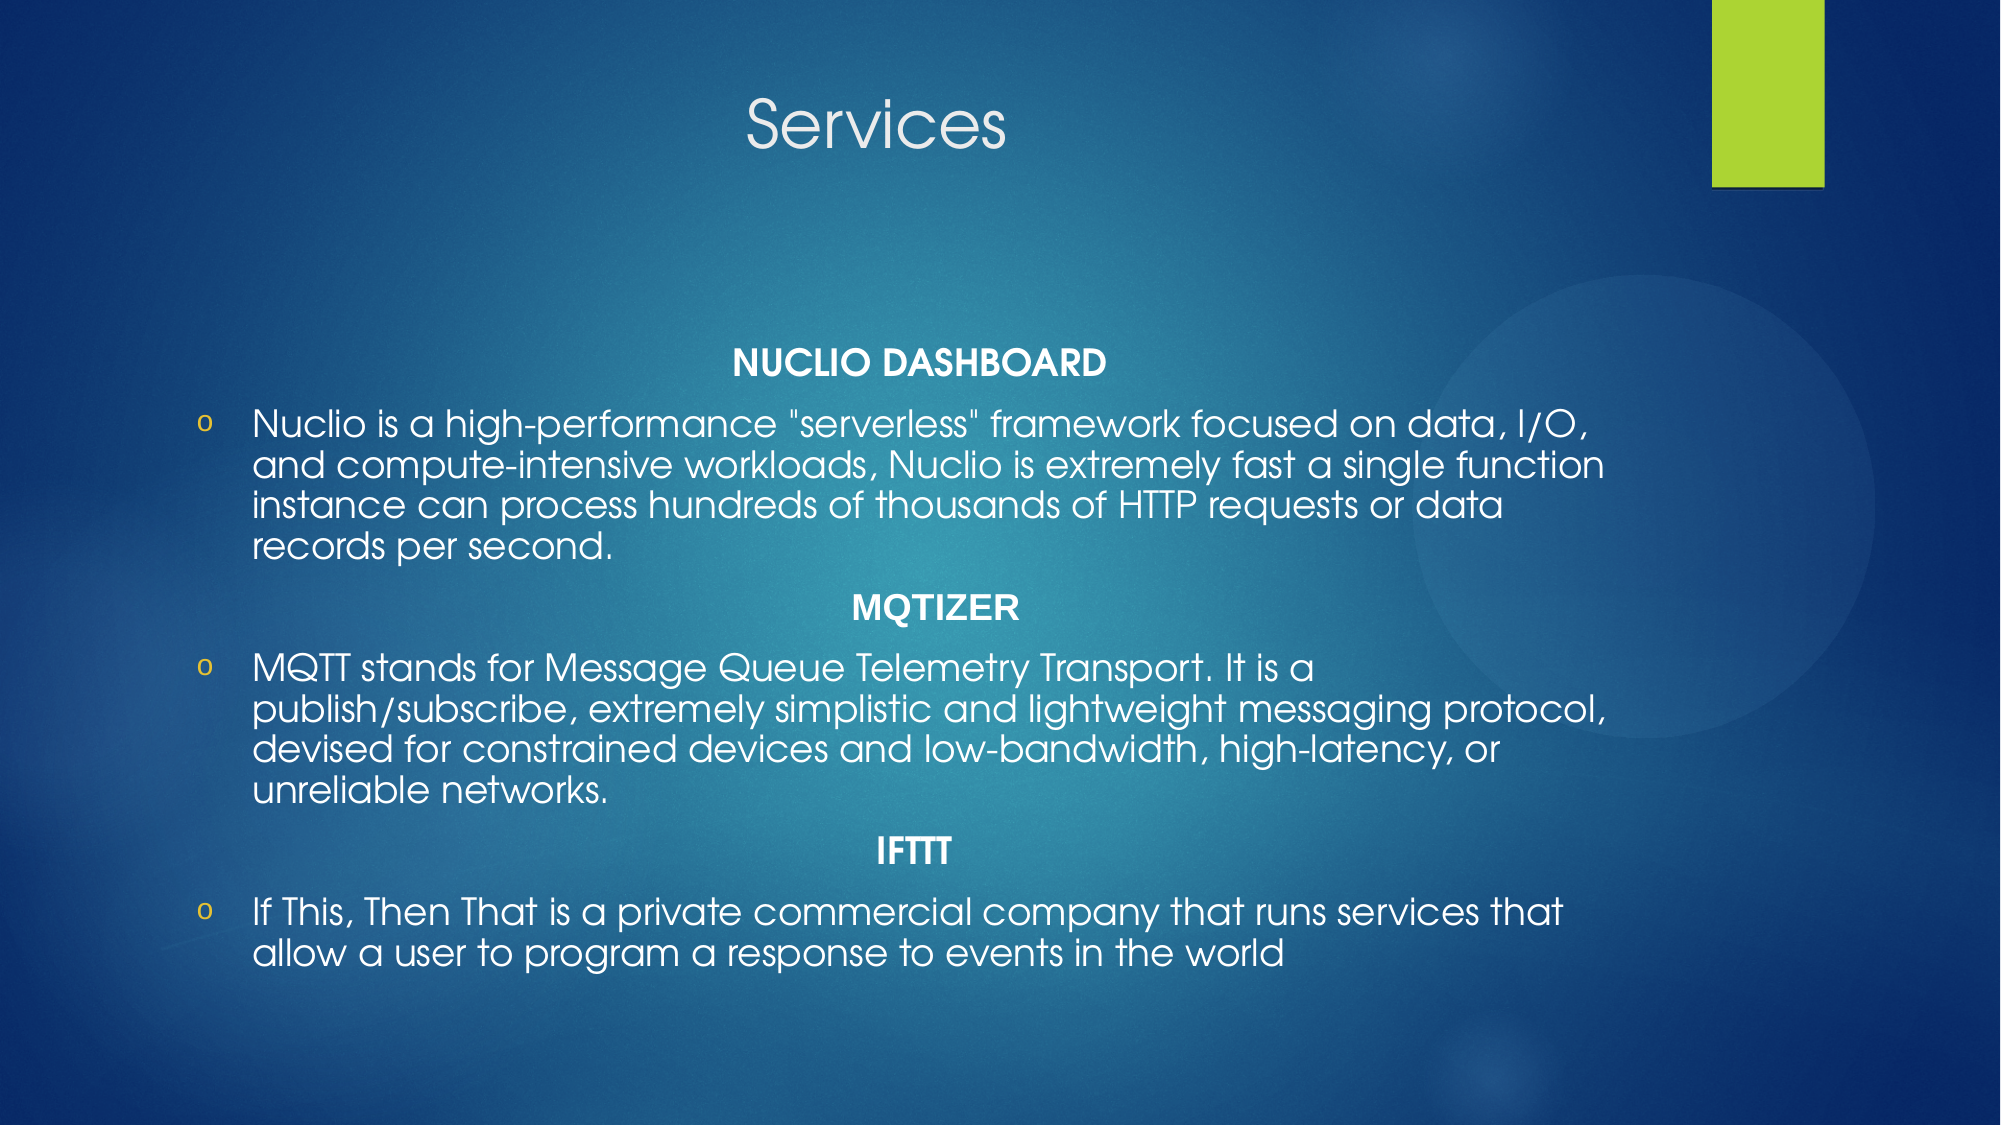

# Services
 NUCLIO DASHBOARD
Nuclio is a high-performance "serverless" framework focused on data, I/O, and compute-intensive workloads, Nuclio is extremely fast a single function instance can process hundreds of thousands of HTTP requests or data records per second.
    MQTIZER
MQTT stands for Message Queue Telemetry Transport. It is a publish/subscribe, extremely simplistic and lightweight messaging protocol, devised for constrained devices and low-bandwidth, high-latency, or unreliable networks.
IFTTT
If This, Then That is a private commercial company that runs services that allow a user to program a response to events in the world